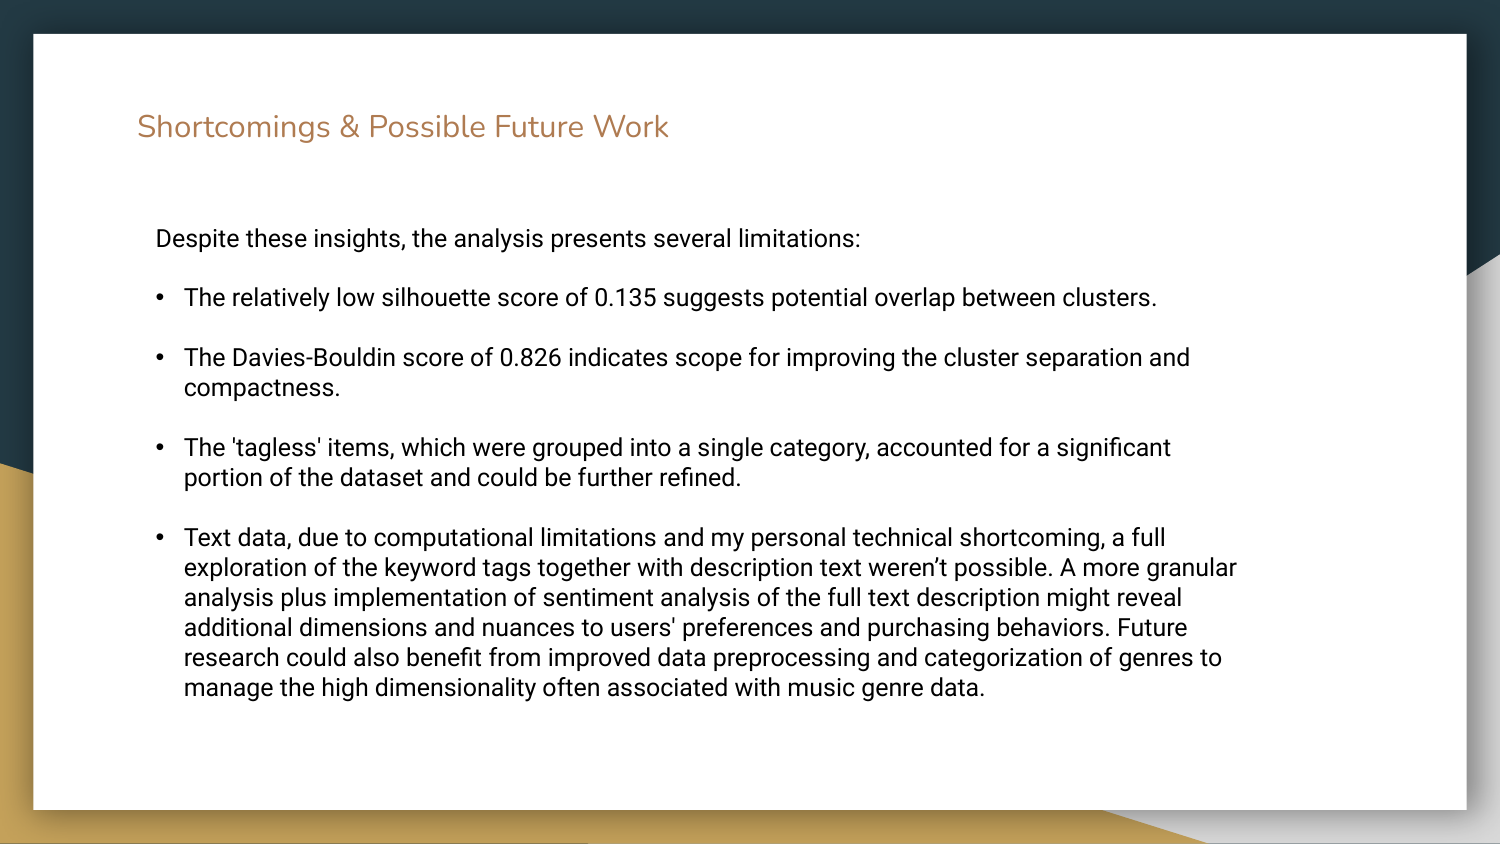

# Shortcomings & Possible Future Work
Despite these insights, the analysis presents several limitations:

The relatively low silhouette score of 0.135 suggests potential overlap between clusters.

The Davies-Bouldin score of 0.826 indicates scope for improving the cluster separation and compactness.

The 'tagless' items, which were grouped into a single category, accounted for a significant portion of the dataset and could be further refined.

Text data, due to computational limitations and my personal technical shortcoming, a full exploration of the keyword tags together with description text weren’t possible. A more granular analysis plus implementation of sentiment analysis of the full text description might reveal additional dimensions and nuances to users' preferences and purchasing behaviors. Future research could also benefit from improved data preprocessing and categorization of genres to manage the high dimensionality often associated with music genre data.